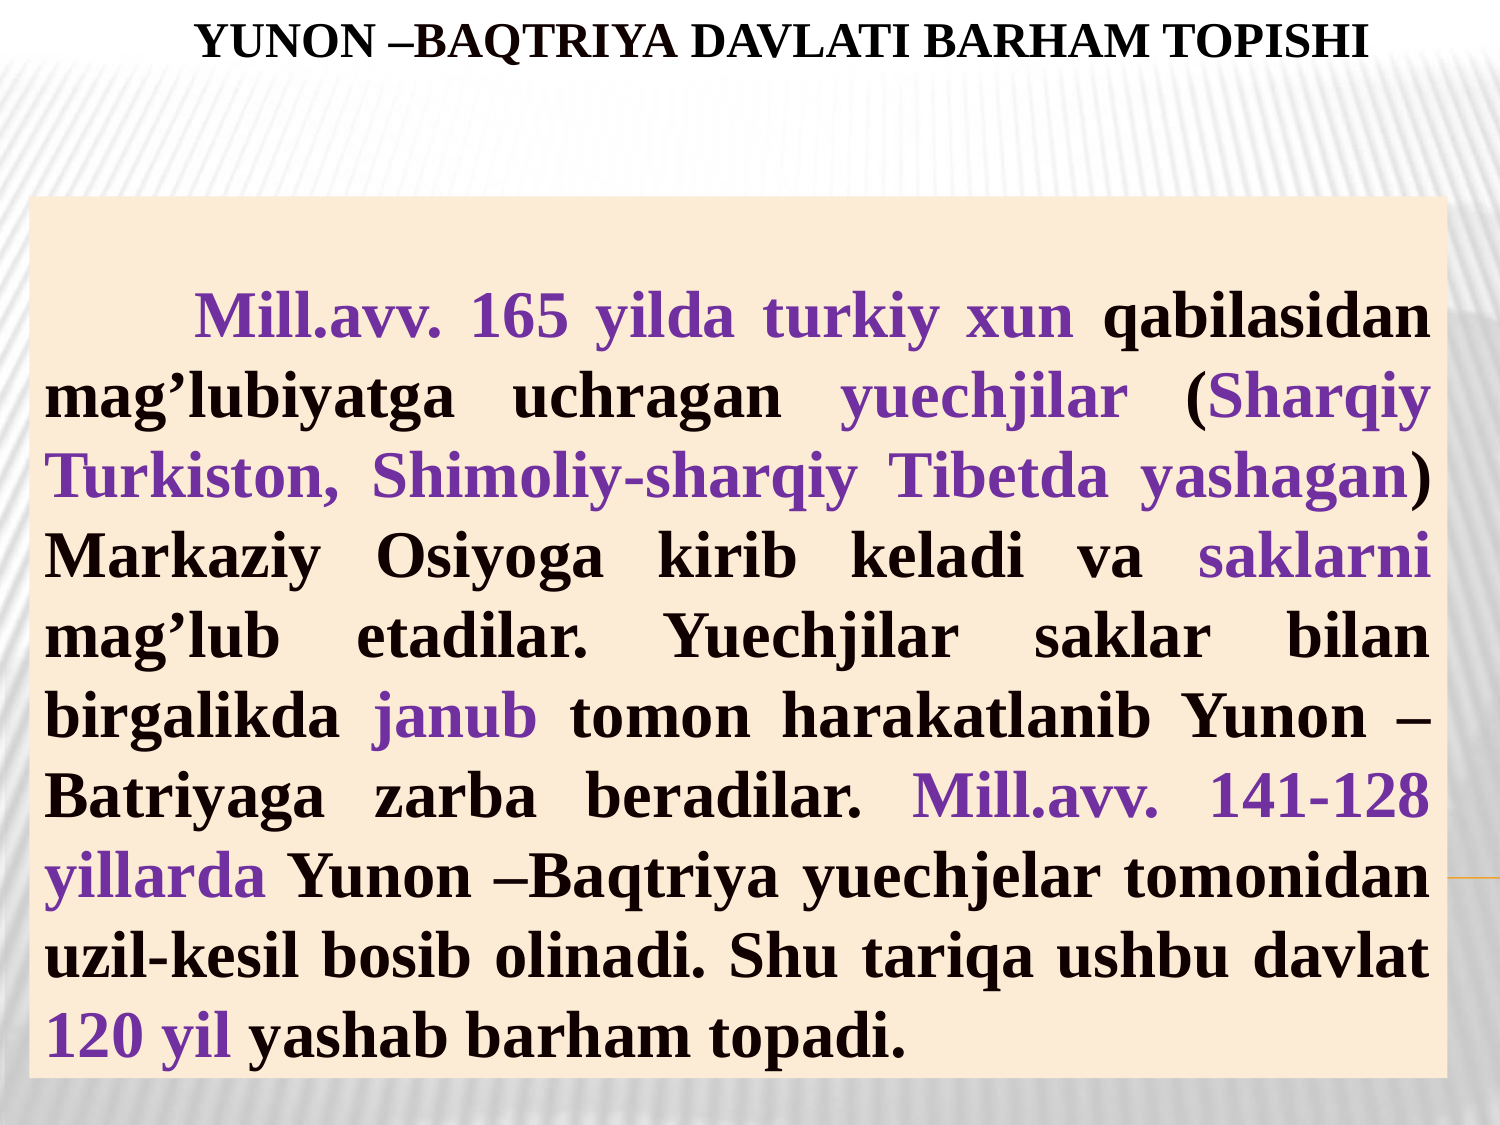

# Yunon –Baqtriya davlati barham topishi
	Mill.avv. 165 yilda turkiy xun qabilasidan mag’lubiyatga uchragan yuechjilar (Sharqiy Turkiston, Shimoliy-sharqiy Tibetda yashagan) Markaziy Osiyoga kirib keladi va saklarni mag’lub etadilar. Yuechjilar saklar bilan birgalikda janub tomon harakatlanib Yunon – Batriyaga zarba beradilar. Mill.avv. 141-128 yillarda Yunon –Baqtriya yuechjelar tomonidan uzil-kesil bosib olinadi. Shu tariqa ushbu davlat 120 yil yashab barham topadi.